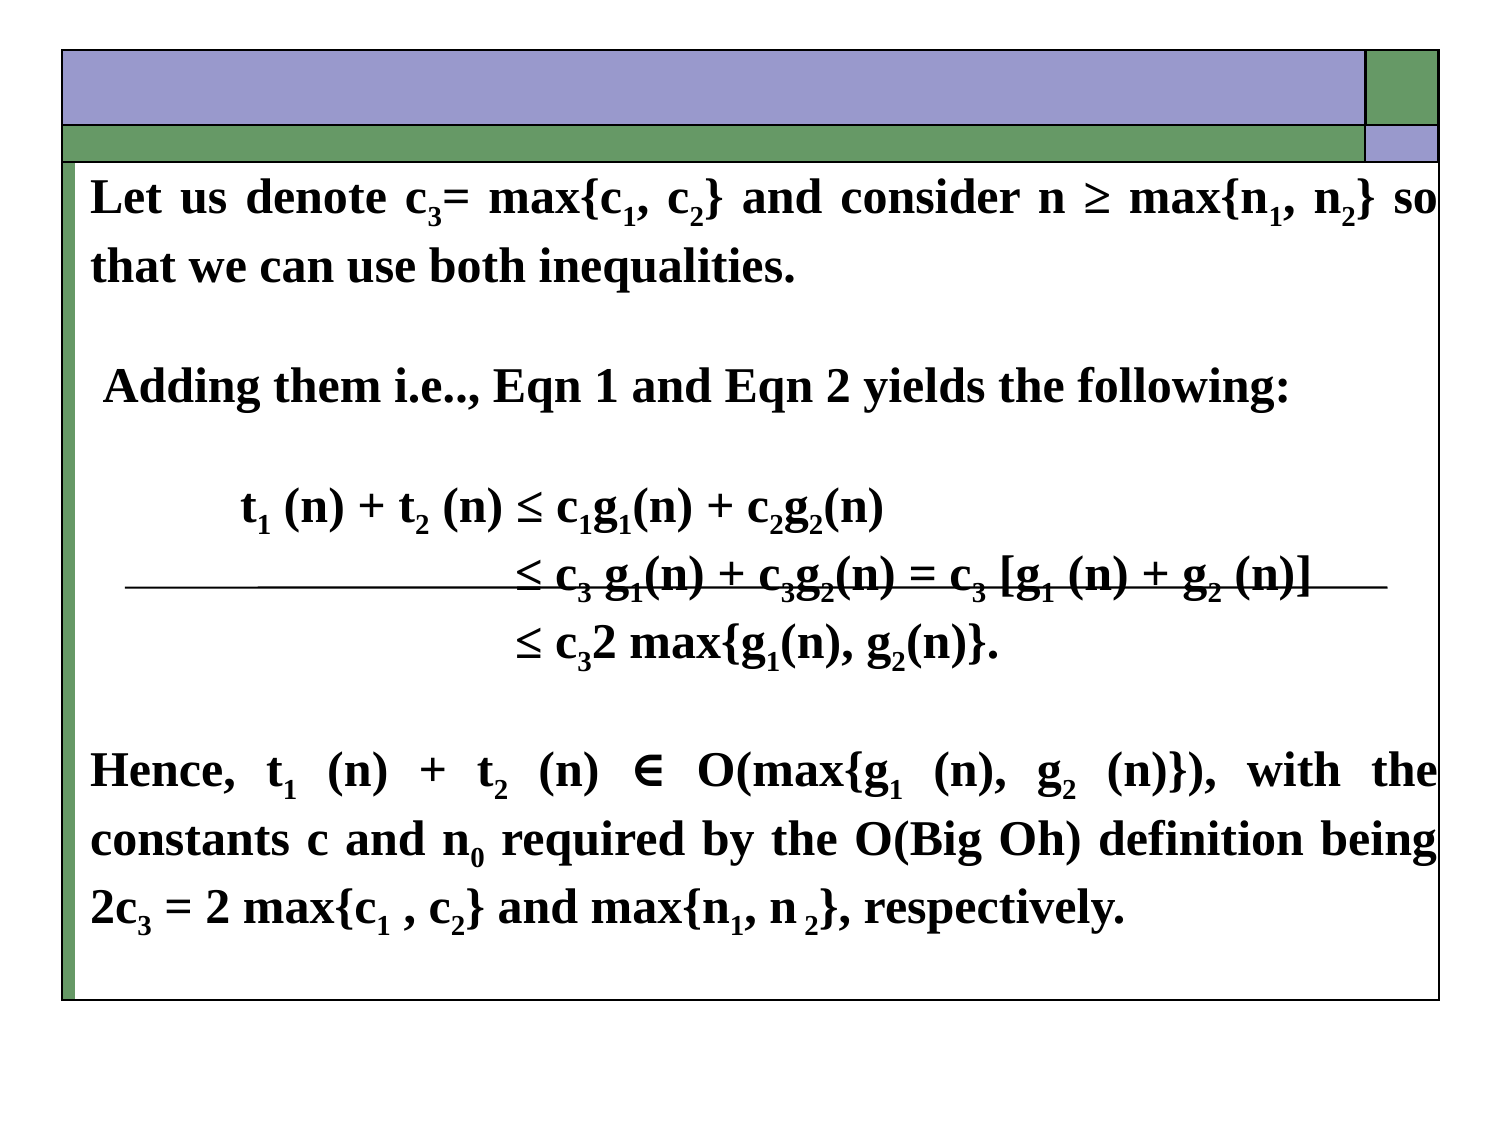

Let us denote c3= max{c1, c2} and consider n ≥ max{n1, n2} so that we can use both inequalities.

 Adding them i.e.., Eqn 1 and Eqn 2 yields the following:

	t1 (n) + t2 (n) ≤ c1g1(n) + c2g2(n)
	    	          ≤ c3 g1(n) + c3g2(n) = c3 [g1 (n) + g2 (n)]
	                      ≤ c32 max{g1(n), g2(n)}.

Hence, t1 (n) + t2 (n) ∈ O(max{g1 (n), g2 (n)}), with the constants c and n0 required by the O(Big Oh) definition being 2c3 = 2 max{c1 , c2} and max{n1, n 2}, respectively.